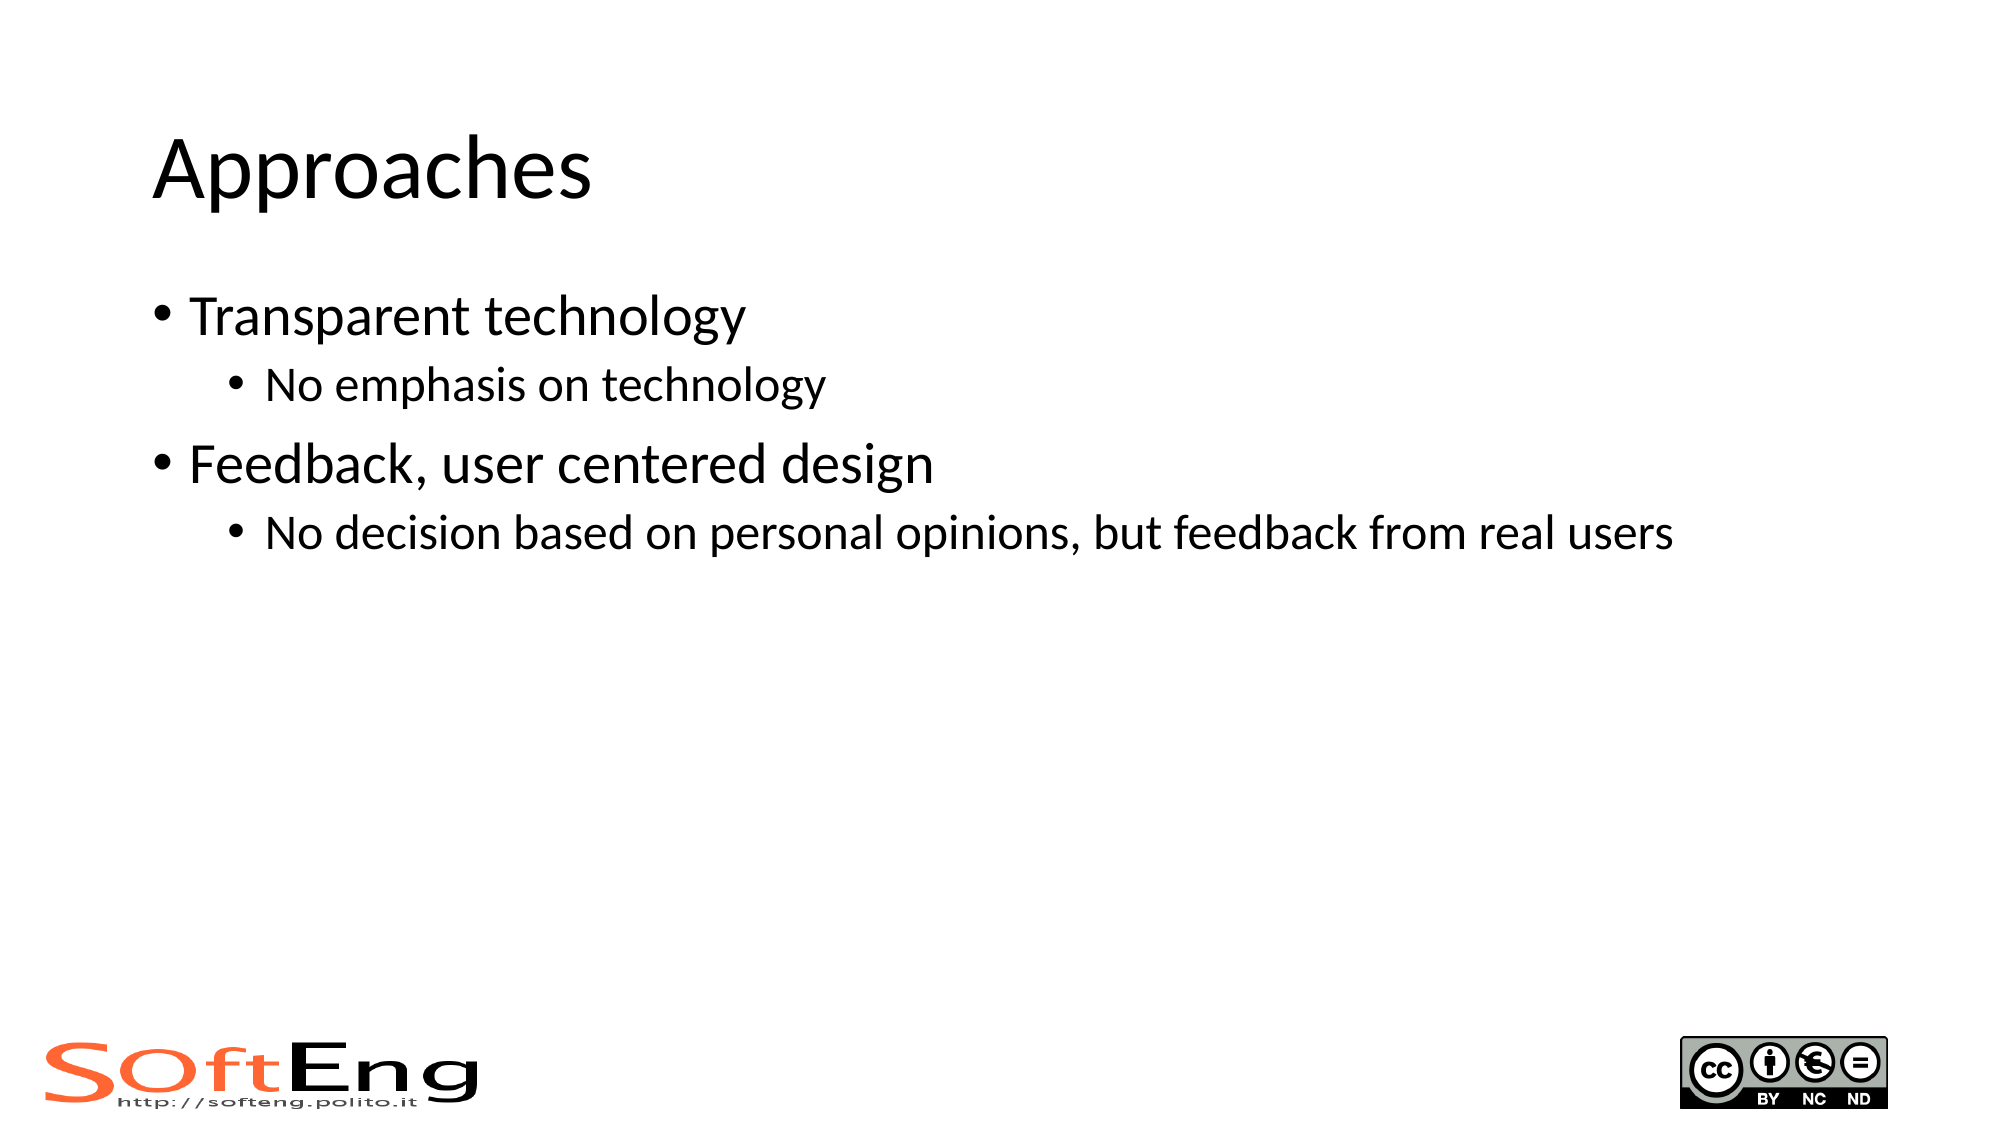

# Approaches
Transparent technology
No emphasis on technology
Feedback, user centered design
No decision based on personal opinions, but feedback from real users